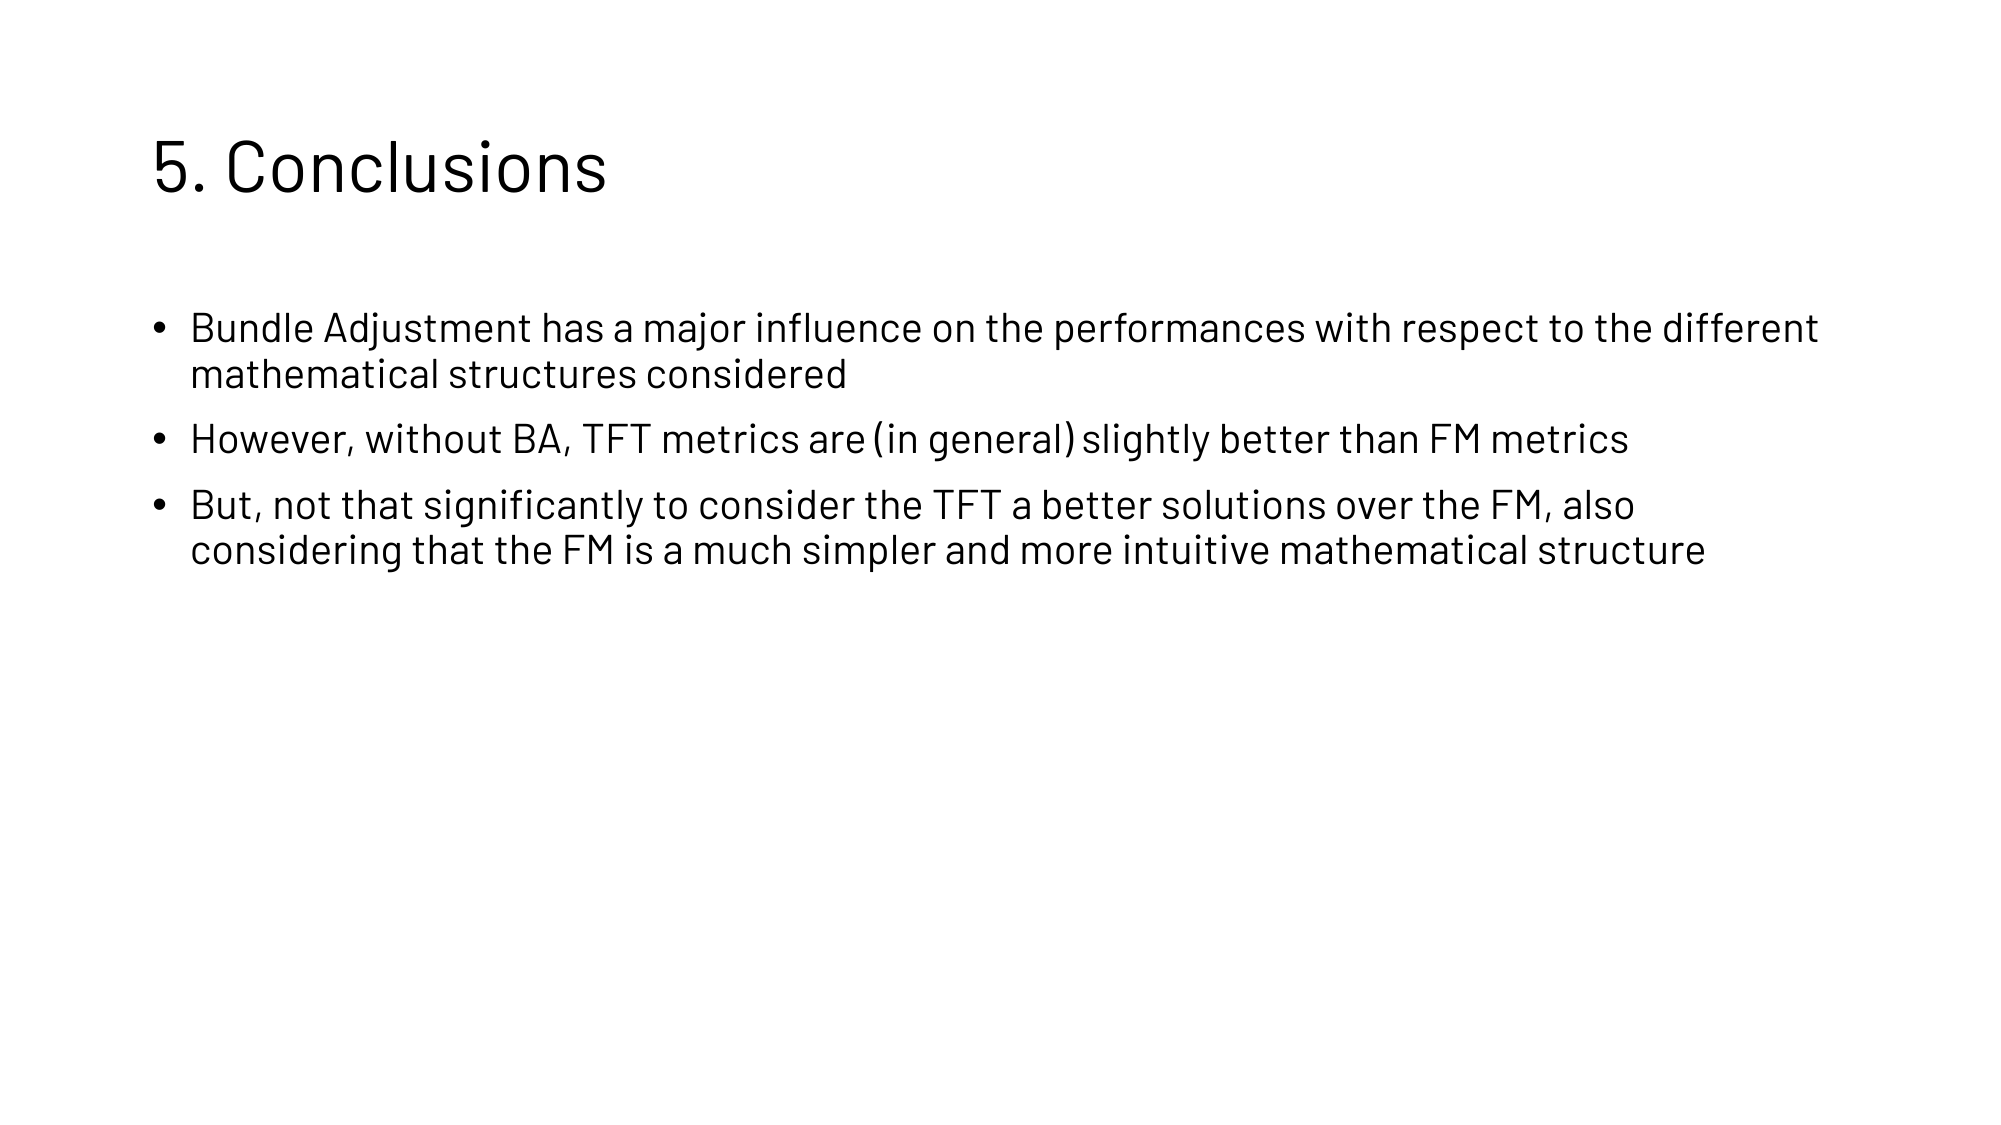

# 5. Conclusions
Bundle Adjustment has a major influence on the performances with respect to the different mathematical structures considered
However, without BA, TFT metrics are (in general) slightly better than FM metrics
But, not that significantly to consider the TFT a better solutions over the FM, also considering that the FM is a much simpler and more intuitive mathematical structure